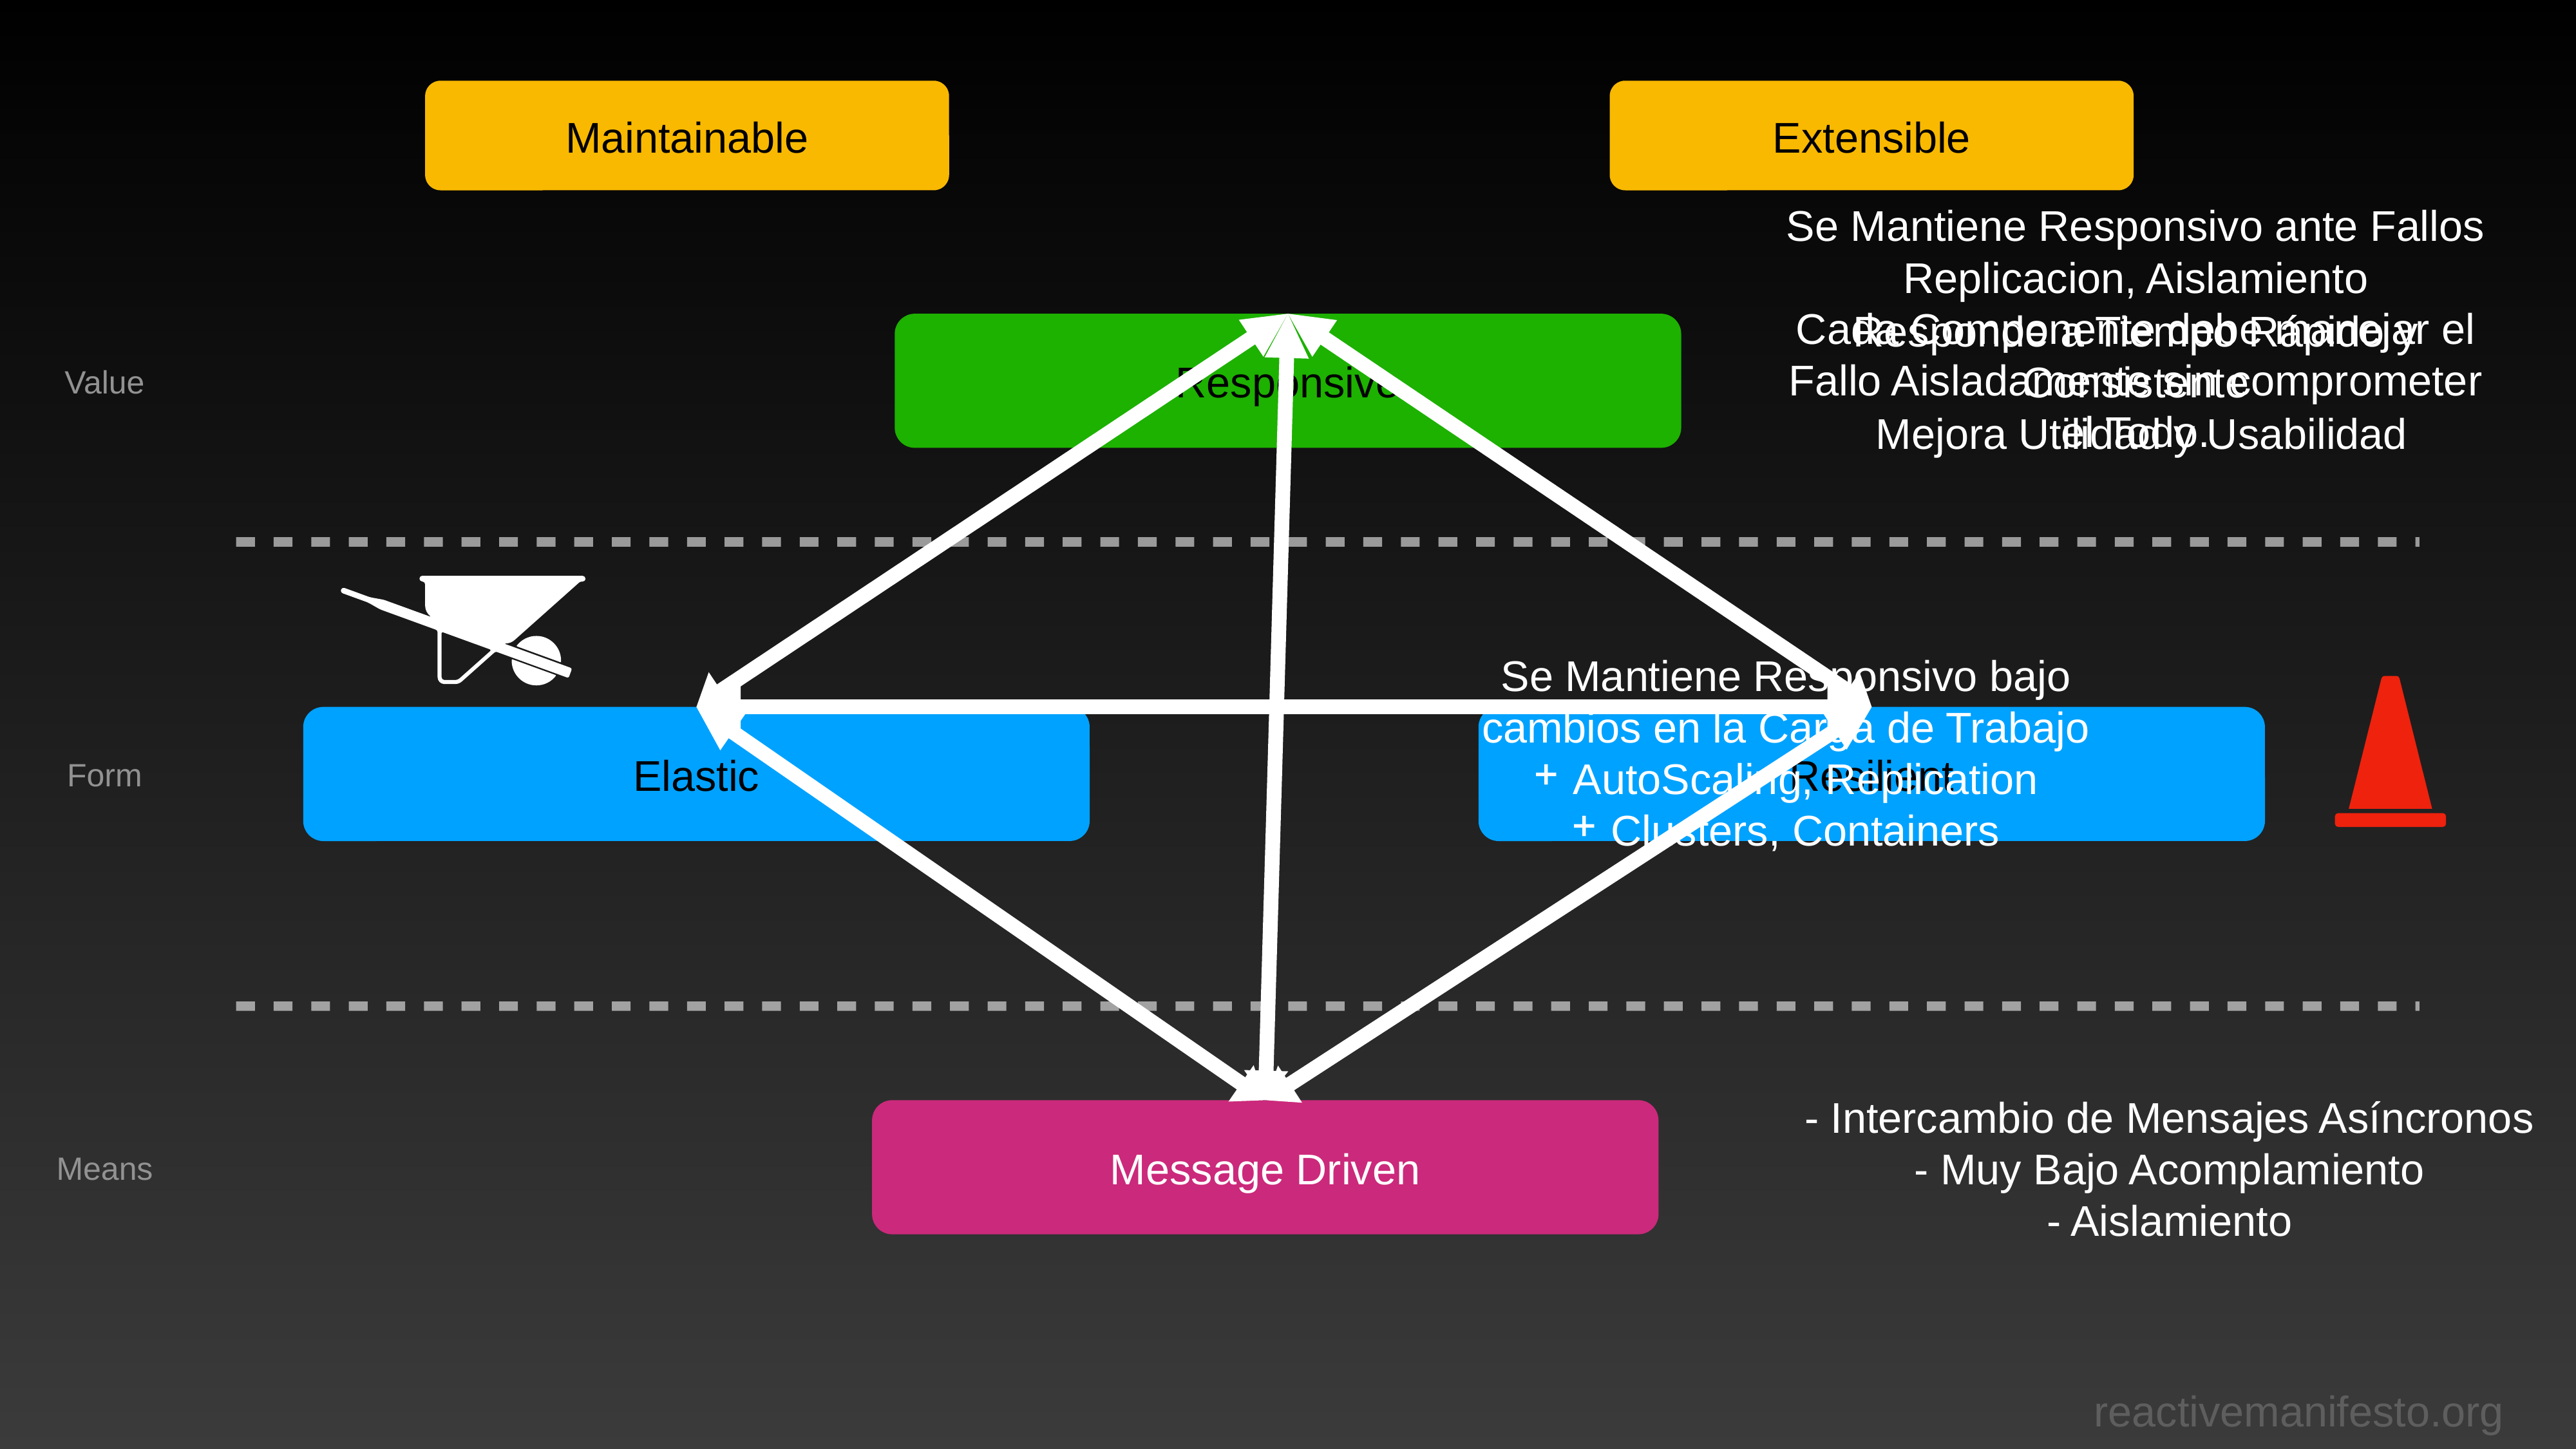

Maintainable
Extensible
Se Mantiene Responsivo ante Fallos
Replicacion, Aislamiento
Cada Componente debe manejar el Fallo Aisladamente sin comprometer el Todo.
Responde a Tiempo Rápido y Consistente
 Mejora Utilidad y Usabilidad
Responsive
Value

Se Mantiene Responsivo bajo cambios en la Carga de Trabajo
AutoScaling, Replication
Clusters, Containers

Elastic
Resilient
Form

- Intercambio de Mensajes Asíncronos
- Muy Bajo Acomplamiento
- Aislamiento
Message Driven
Means
reactivemanifesto.org